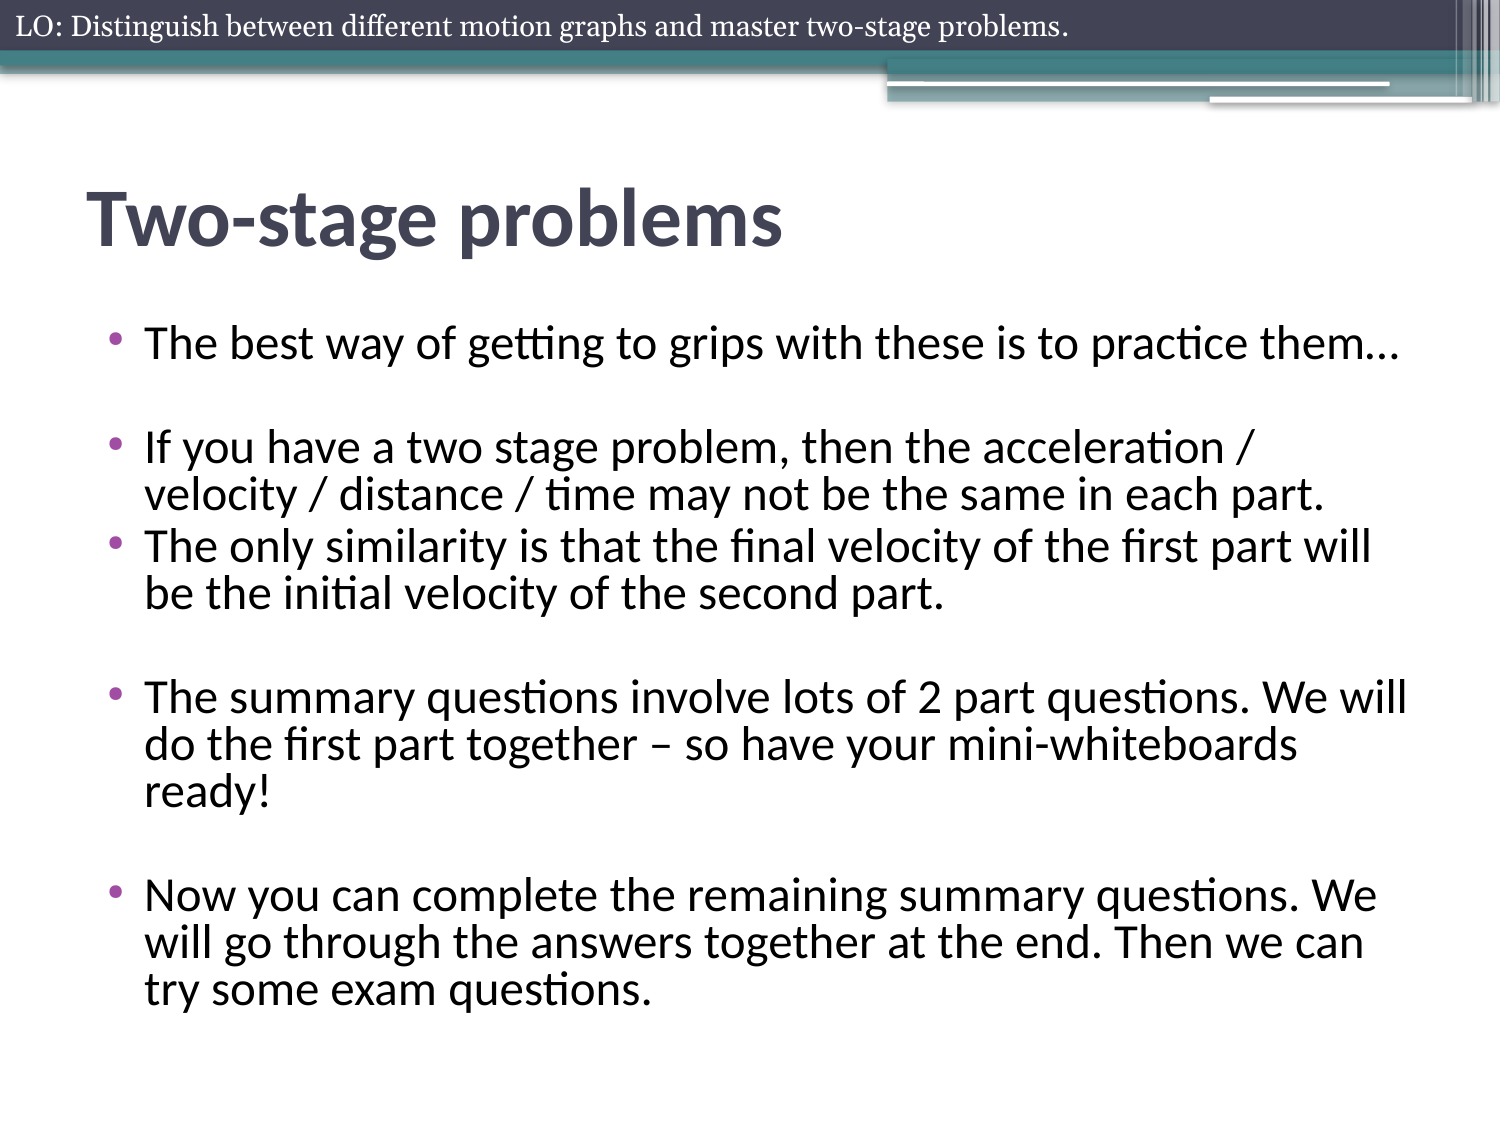

LO: Distinguish between different motion graphs and master two-stage problems.
# Two-stage problems
The best way of getting to grips with these is to practice them…

If you have a two stage problem, then the acceleration / velocity / distance / time may not be the same in each part.
The only similarity is that the final velocity of the first part will be the initial velocity of the second part.

The summary questions involve lots of 2 part questions. We will do the first part together – so have your mini-whiteboards ready!

Now you can complete the remaining summary questions. We will go through the answers together at the end. Then we can try some exam questions.